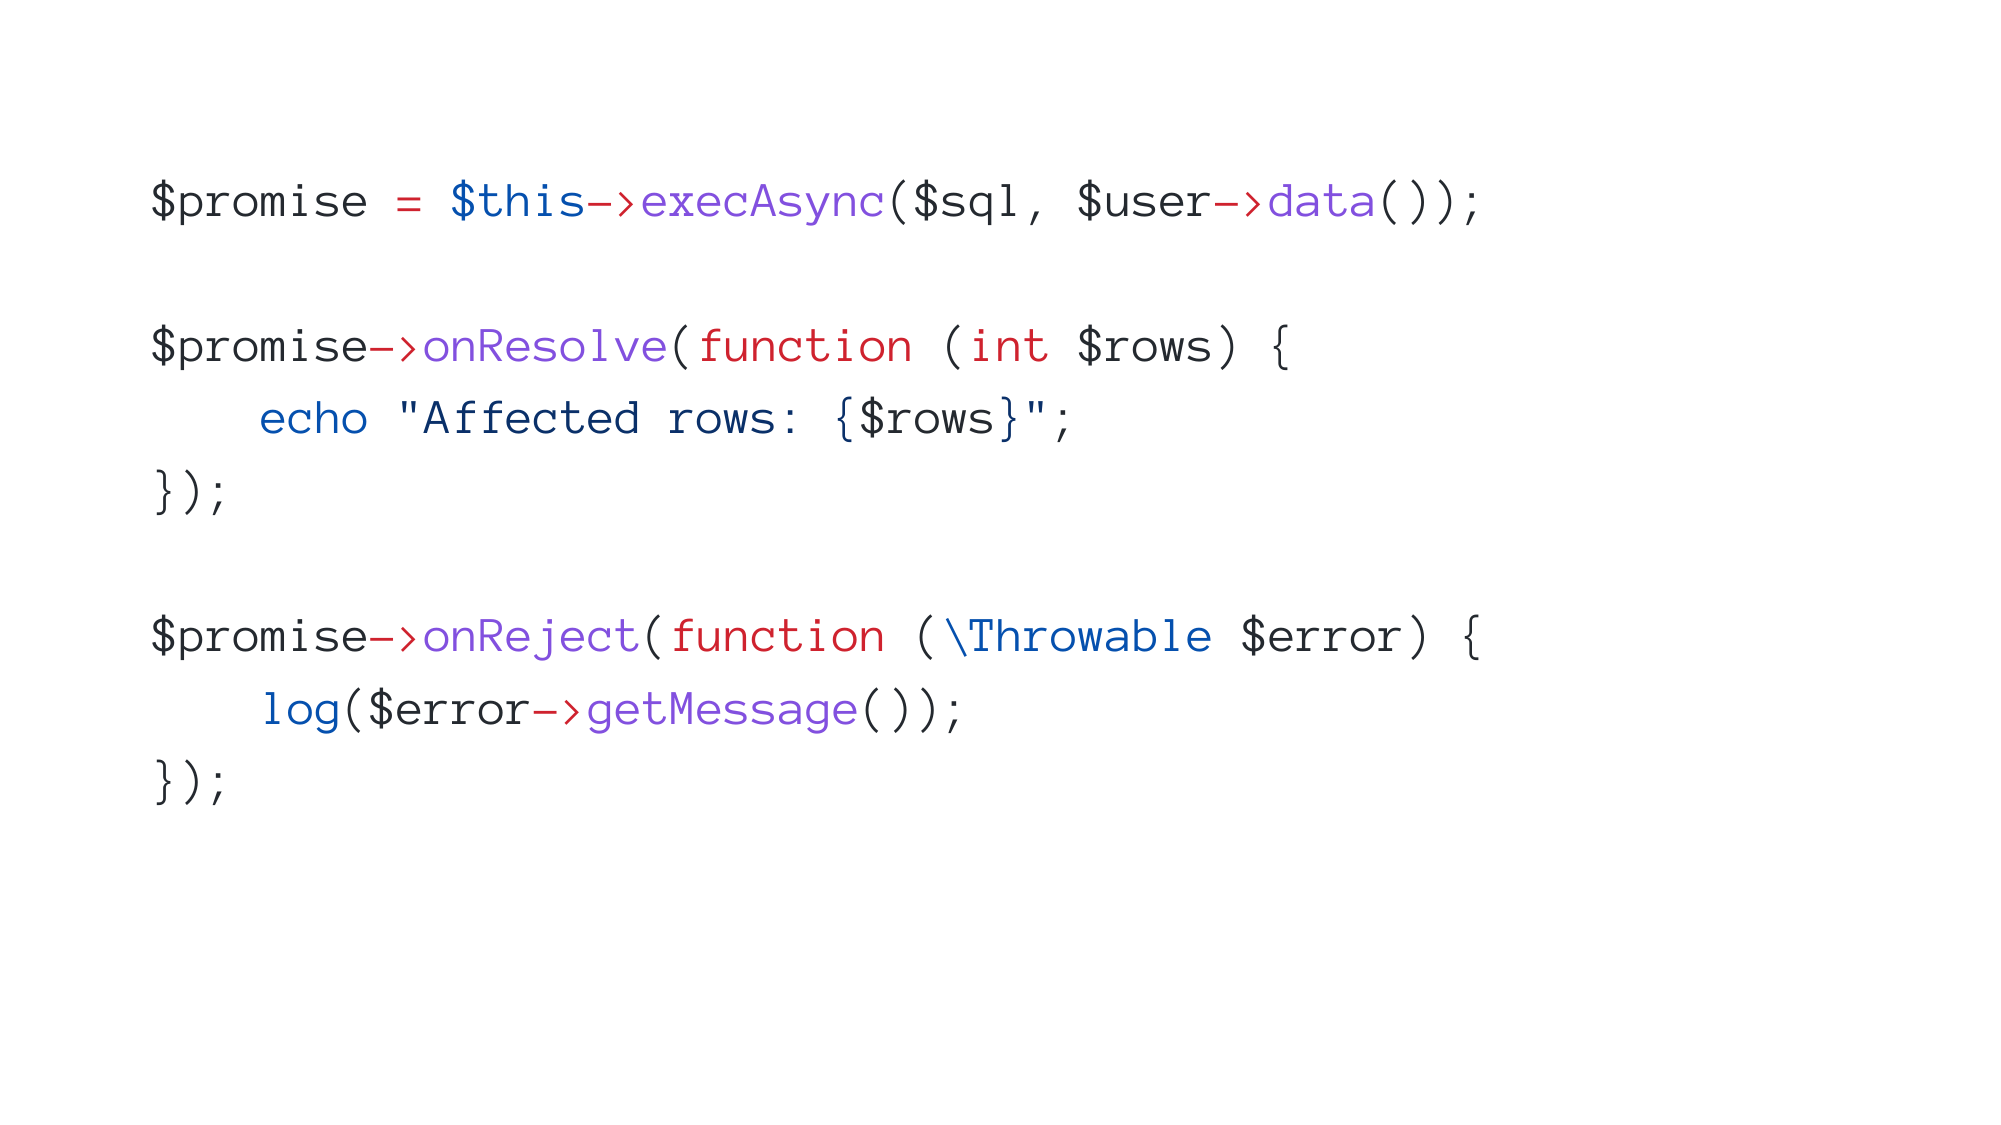

$promise = $this->execAsync($sql, $user->data());

$promise->onResolve(function (int $rows) {
    echo "Affected rows: {$rows}";
});

$promise->onReject(function (\Throwable $error) {
    log($error->getMessage());
});